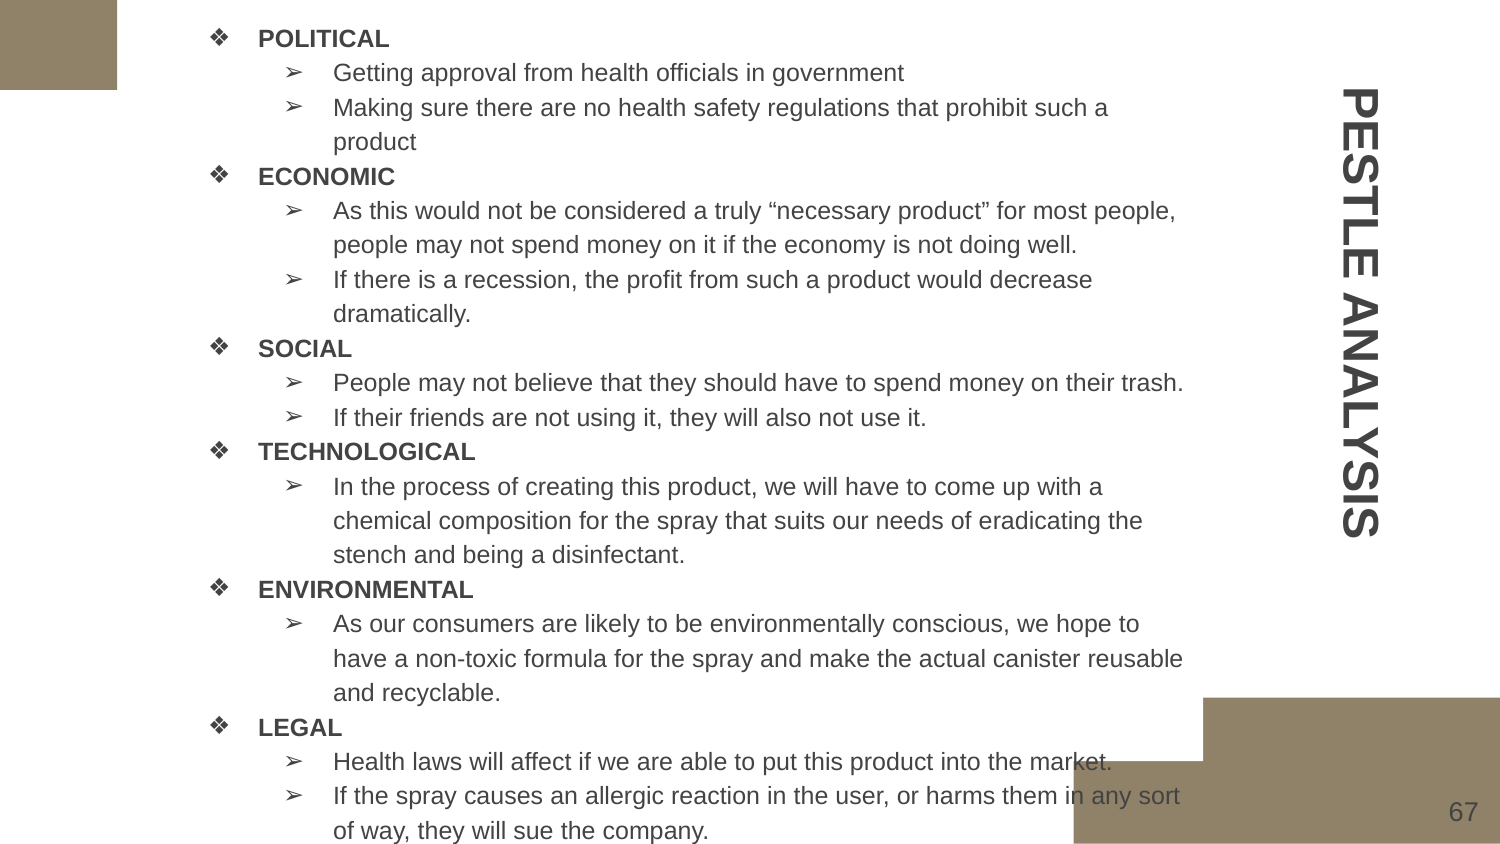

POLITICAL
Getting approval from health officials in government
Making sure there are no health safety regulations that prohibit such a product
ECONOMIC
As this would not be considered a truly “necessary product” for most people, people may not spend money on it if the economy is not doing well.
If there is a recession, the profit from such a product would decrease dramatically.
SOCIAL
People may not believe that they should have to spend money on their trash.
If their friends are not using it, they will also not use it.
TECHNOLOGICAL
In the process of creating this product, we will have to come up with a chemical composition for the spray that suits our needs of eradicating the stench and being a disinfectant.
ENVIRONMENTAL
As our consumers are likely to be environmentally conscious, we hope to have a non-toxic formula for the spray and make the actual canister reusable and recyclable.
LEGAL
Health laws will affect if we are able to put this product into the market.
If the spray causes an allergic reaction in the user, or harms them in any sort of way, they will sue the company.
# PESTLE ANALYSIS

67